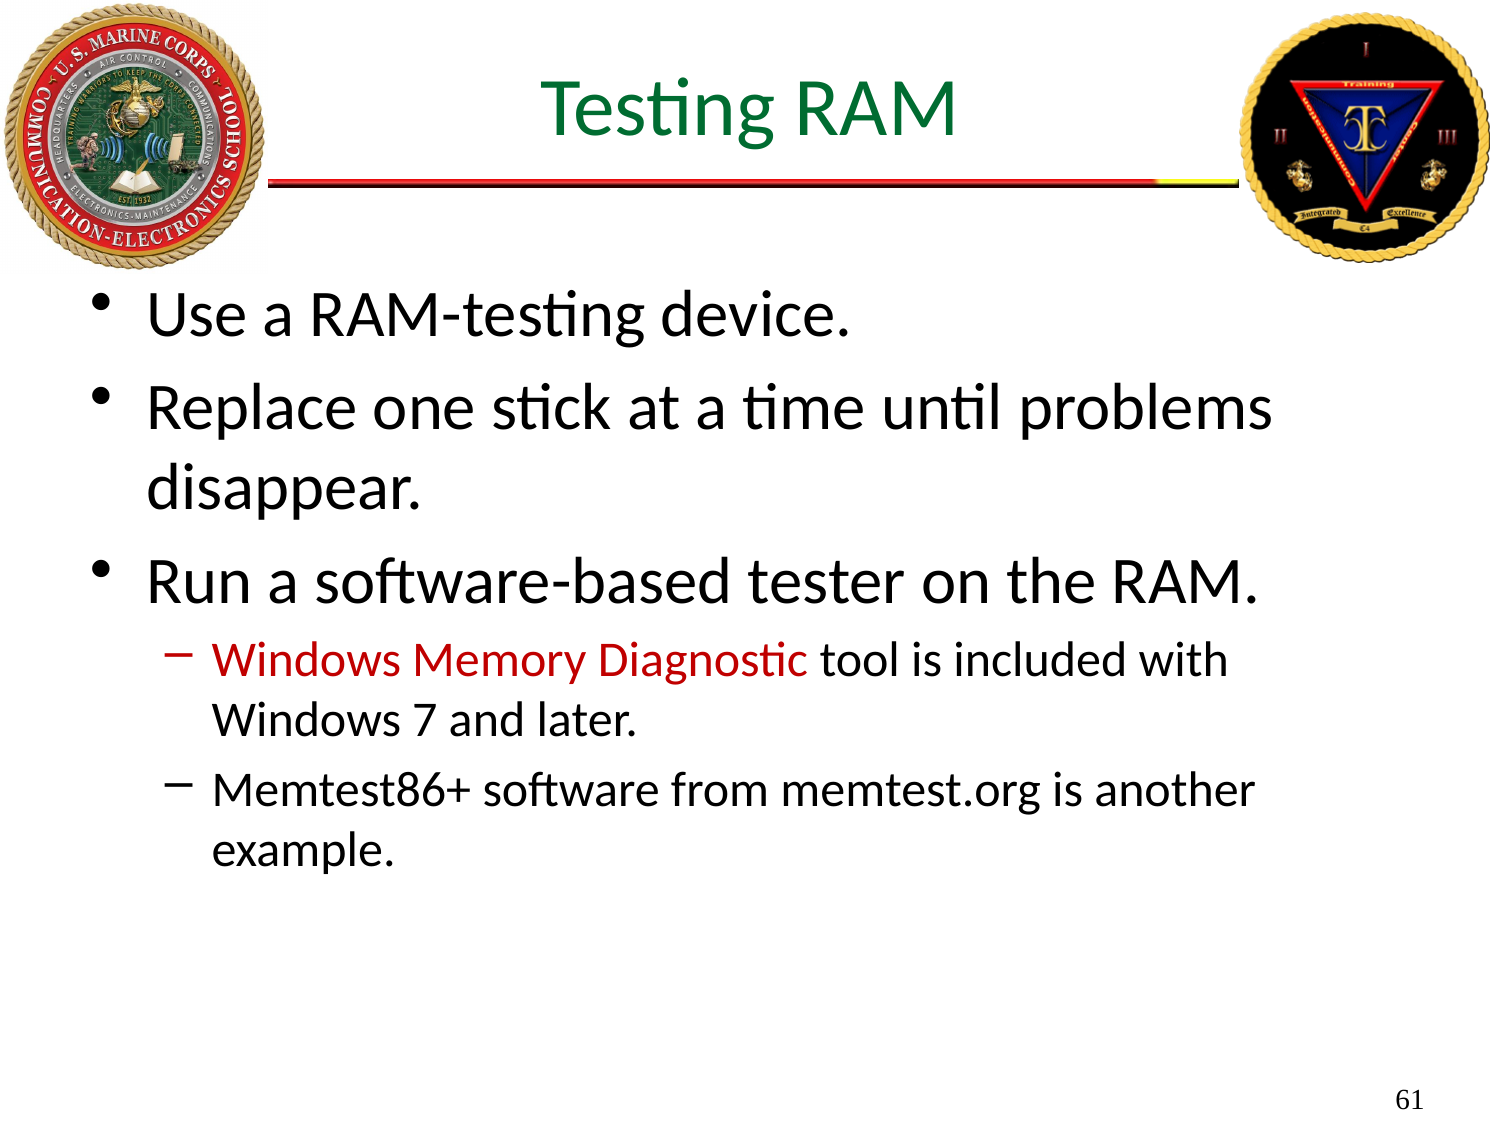

# Testing RAM
Use a RAM-testing device.
Replace one stick at a time until problems disappear.
Run a software-based tester on the RAM.
Windows Memory Diagnostic tool is included with Windows 7 and later.
Memtest86+ software from memtest.org is another example.